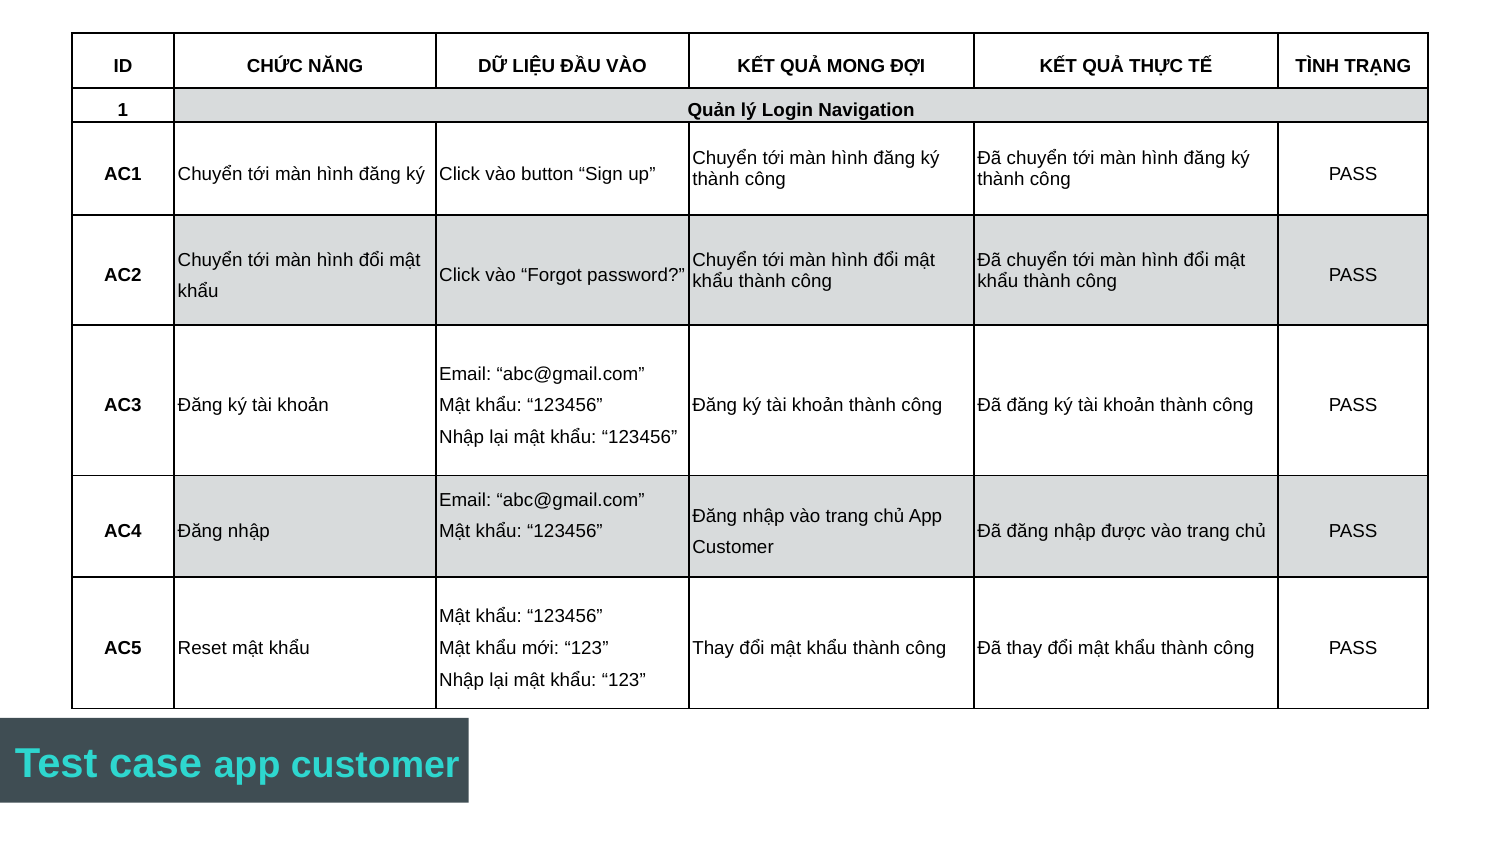

| ID | CHỨC NĂNG | DỮ LIỆU ĐẦU VÀO | KẾT QUẢ MONG ĐỢI | KẾT QUẢ THỰC TẾ | TÌNH TRẠNG |
| --- | --- | --- | --- | --- | --- |
| 1 | Quản lý Login Navigation |  |  |  |  |
| AC1 | Chuyển tới màn hình đăng ký | Click vào button “Sign up” | Chuyển tới màn hình đăng ký thành công | Đã chuyển tới màn hình đăng ký thành công | PASS |
| AC2 | Chuyển tới màn hình đổi mật khẩu | Click vào “Forgot password?” | Chuyển tới màn hình đổi mật khẩu thành công | Đã chuyển tới màn hình đổi mật khẩu thành công | PASS |
| AC3 | Đăng ký tài khoản | Email: “abc@gmail.com” Mật khẩu: “123456” Nhập lại mật khẩu: “123456” | Đăng ký tài khoản thành công | Đã đăng ký tài khoản thành công | PASS |
| AC4 | Đăng nhập | Email: “abc@gmail.com” Mật khẩu: “123456” | Đăng nhập vào trang chủ App Customer | Đã đăng nhập được vào trang chủ | PASS |
| AC5 | Reset mật khẩu | Mật khẩu: “123456” Mật khẩu mới: “123” Nhập lại mật khẩu: “123” | Thay đổi mật khẩu thành công | Đã thay đổi mật khẩu thành công | PASS |

Test case app customer